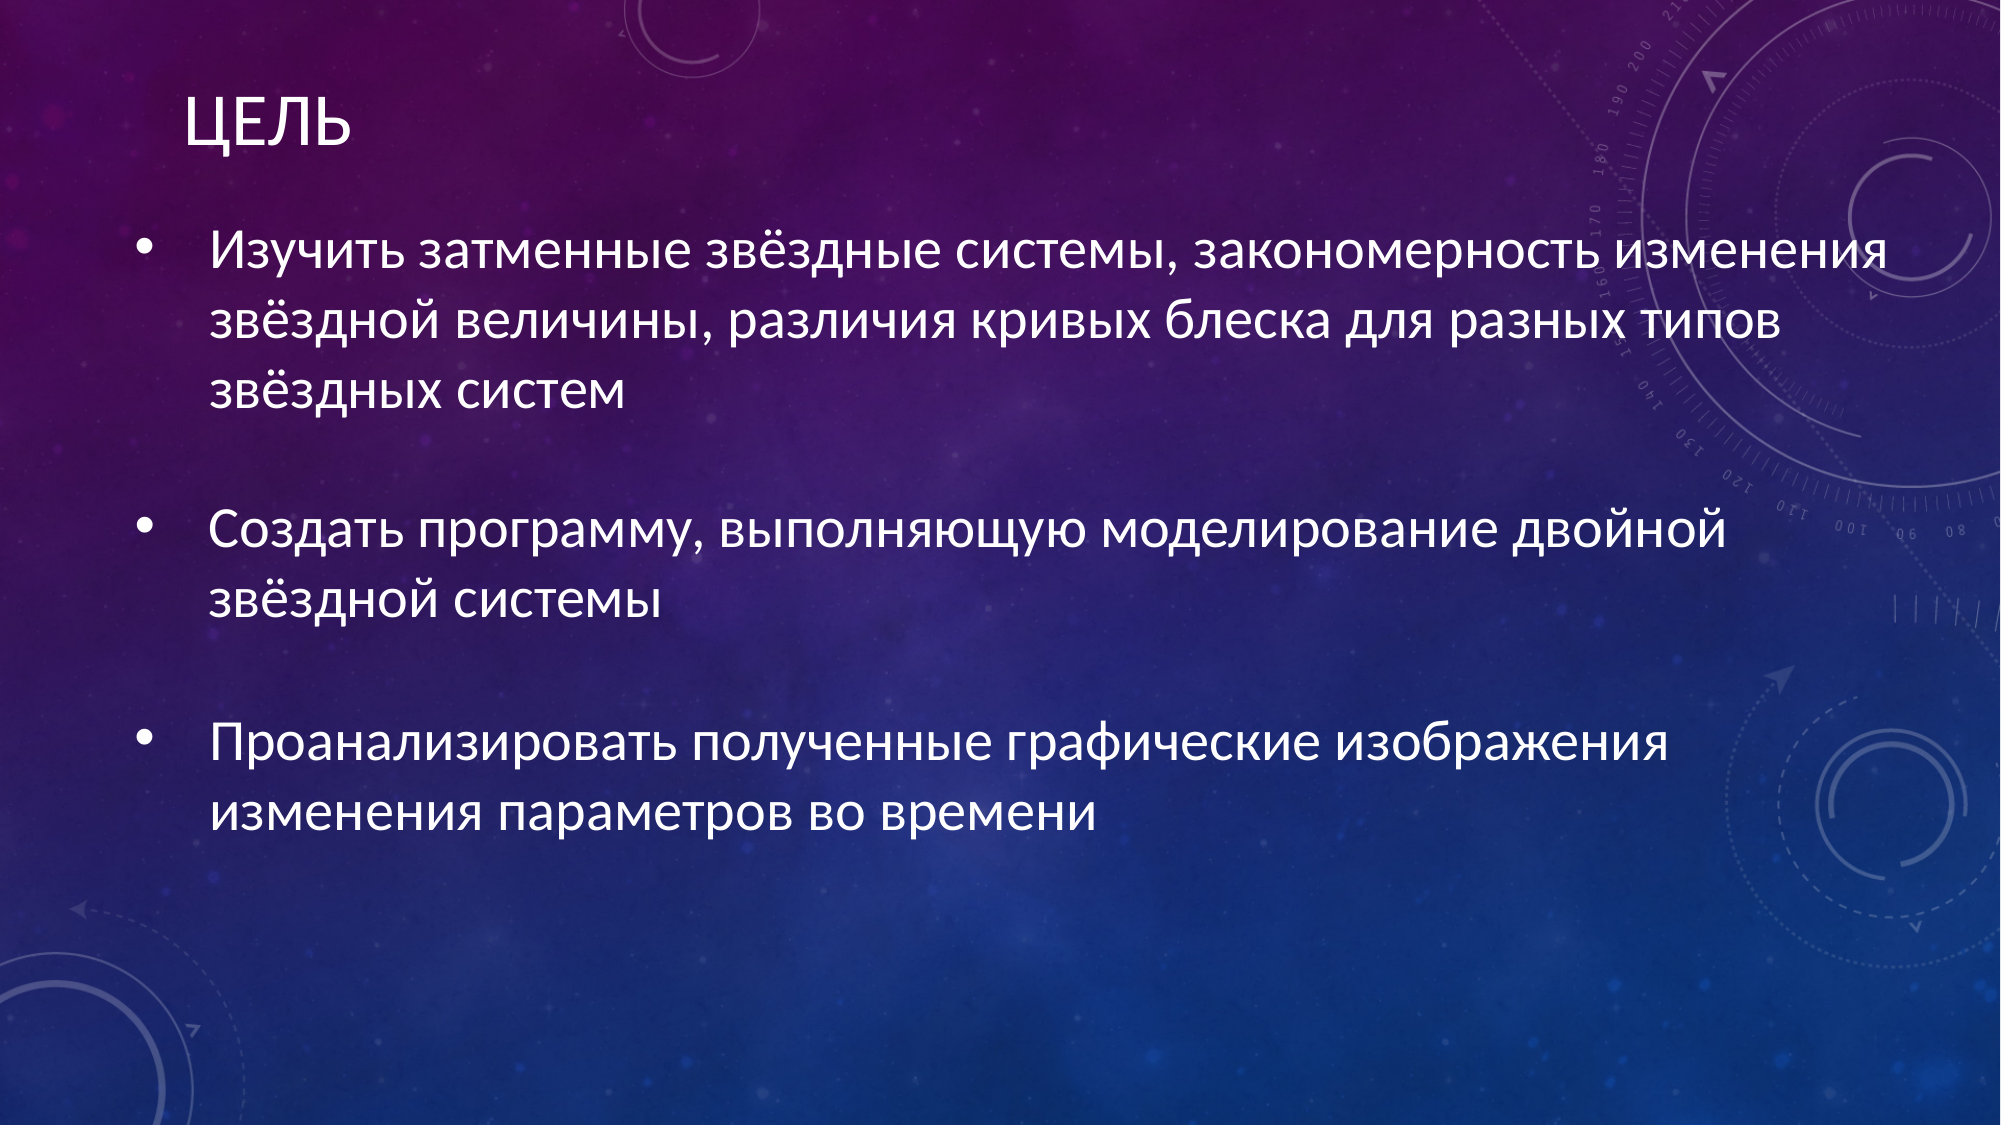

# Цель
Изучить затменные звёздные системы, закономерность изменения звёздной величины, различия кривых блеска для разных типов звёздных систем
Создать программу, выполняющую моделирование двойной звёздной системы
Проанализировать полученные графические изображения изменения параметров во времени